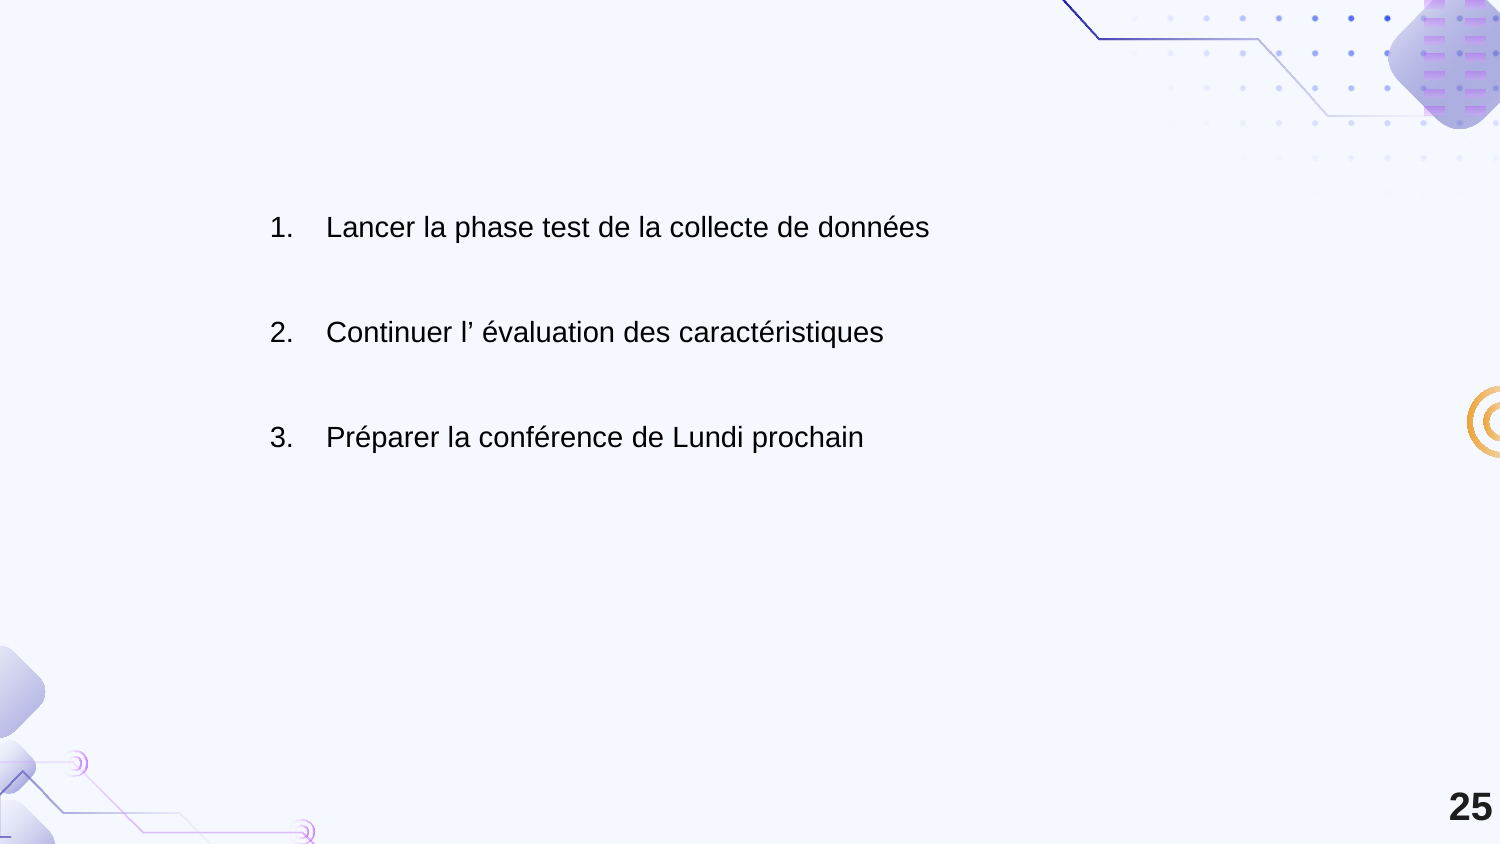

Lancer la phase test de la collecte de données
Continuer l’ évaluation des caractéristiques
Préparer la conférence de Lundi prochain

25